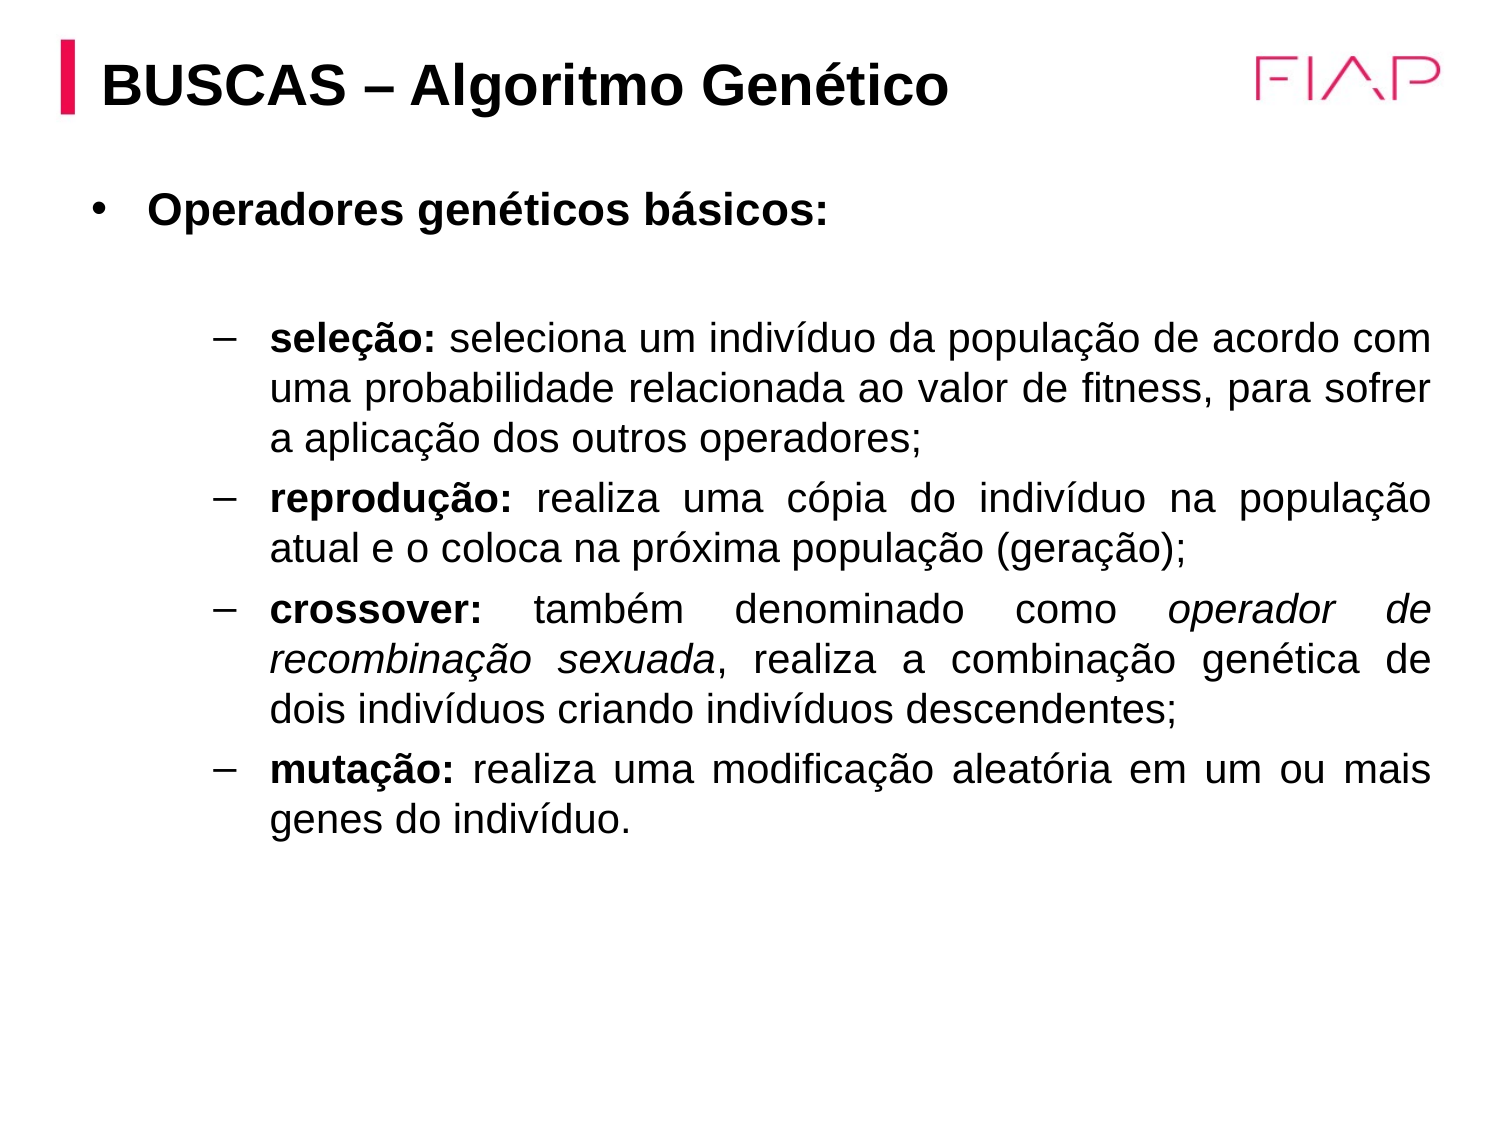

BUSCAS – Algoritmo Genético
Operadores genéticos básicos:

seleção: seleciona um indivíduo da população de acordo com uma probabilidade relacionada ao valor de fitness, para sofrer a aplicação dos outros operadores;
reprodução: realiza uma cópia do indivíduo na população atual e o coloca na próxima população (geração);
crossover: também denominado como operador de recombinação sexuada, realiza a combinação genética de dois indivíduos criando indivíduos descendentes;
mutação: realiza uma modificação aleatória em um ou mais genes do indivíduo.